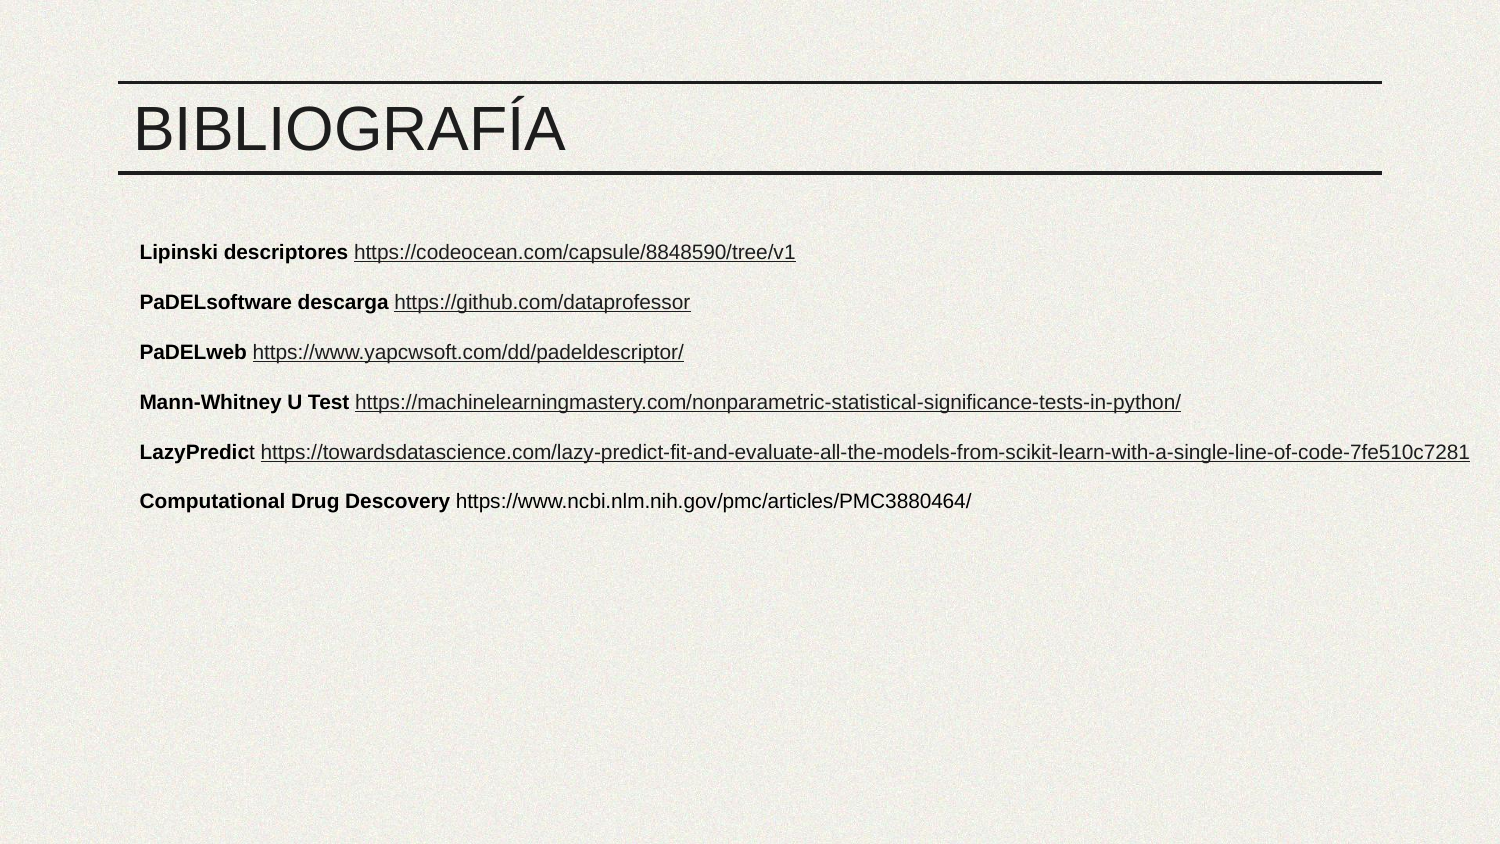

# BIBLIOGRAFÍA
Lipinski descriptores https://codeocean.com/capsule/8848590/tree/v1

PaDELsoftware descarga https://github.com/dataprofessor

PaDELweb https://www.yapcwsoft.com/dd/padeldescriptor/

Mann-Whitney U Test https://machinelearningmastery.com/nonparametric-statistical-significance-tests-in-python/

LazyPredict https://towardsdatascience.com/lazy-predict-fit-and-evaluate-all-the-models-from-scikit-learn-with-a-single-line-of-code-7fe510c7281

Computational Drug Descovery https://www.ncbi.nlm.nih.gov/pmc/articles/PMC3880464/